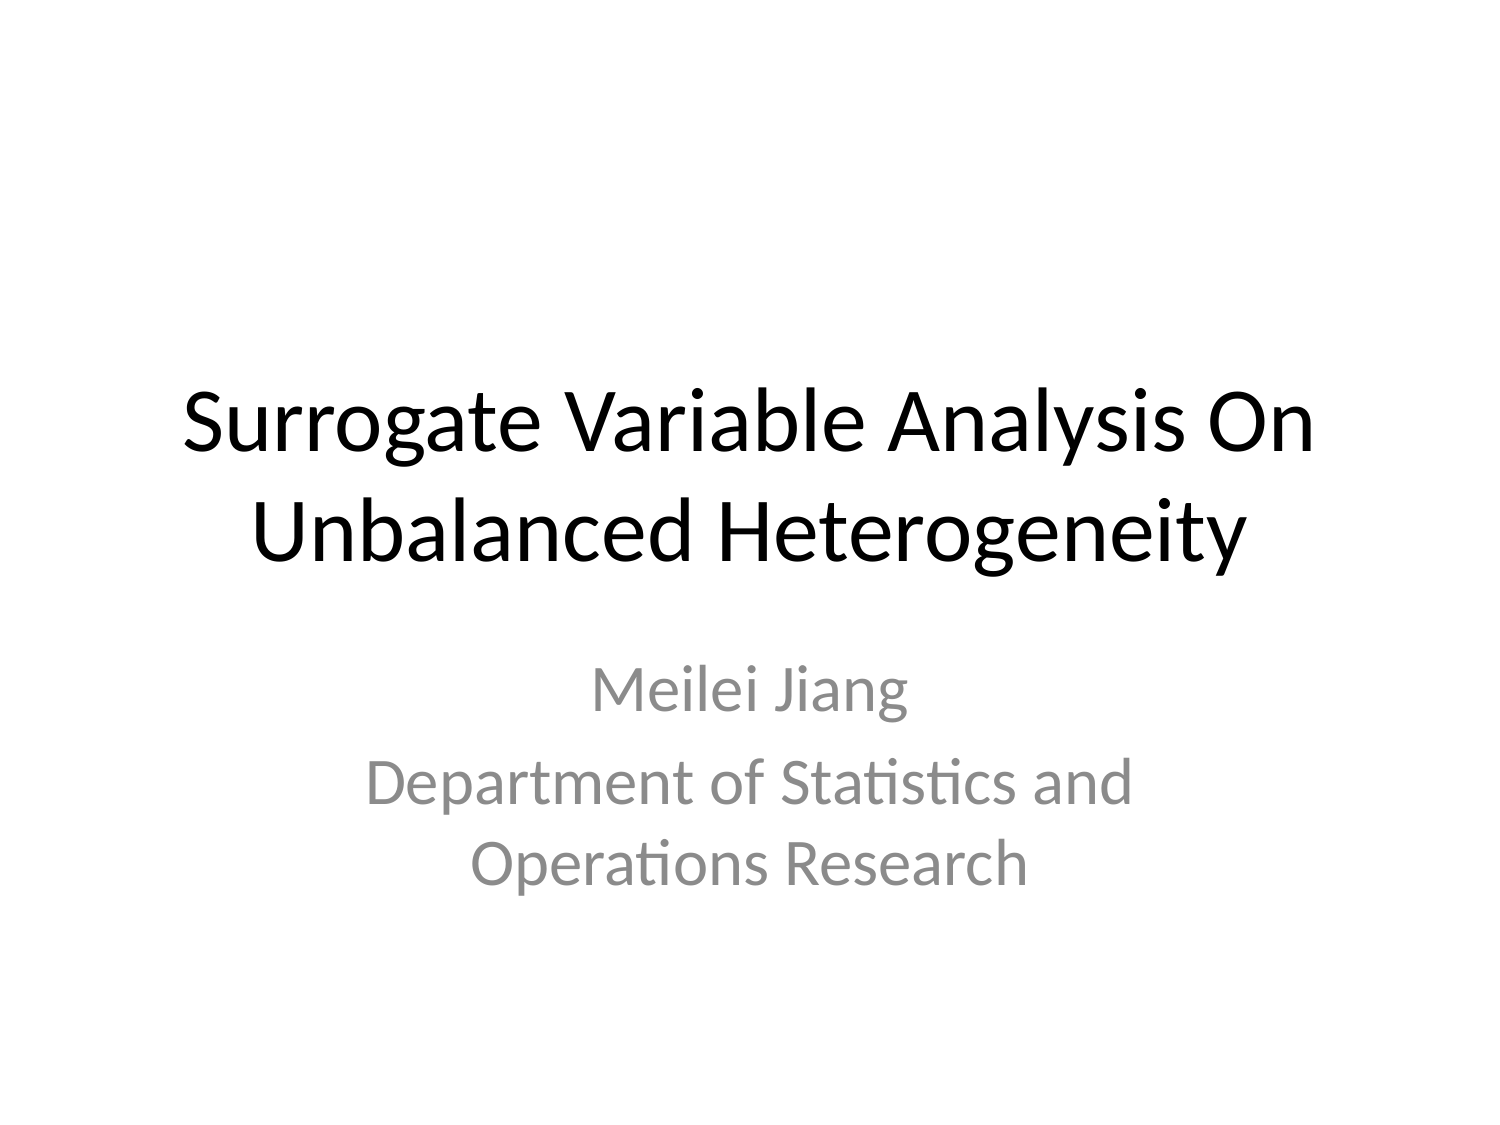

# Surrogate Variable Analysis On Unbalanced Heterogeneity
Meilei Jiang
Department of Statistics and Operations Research